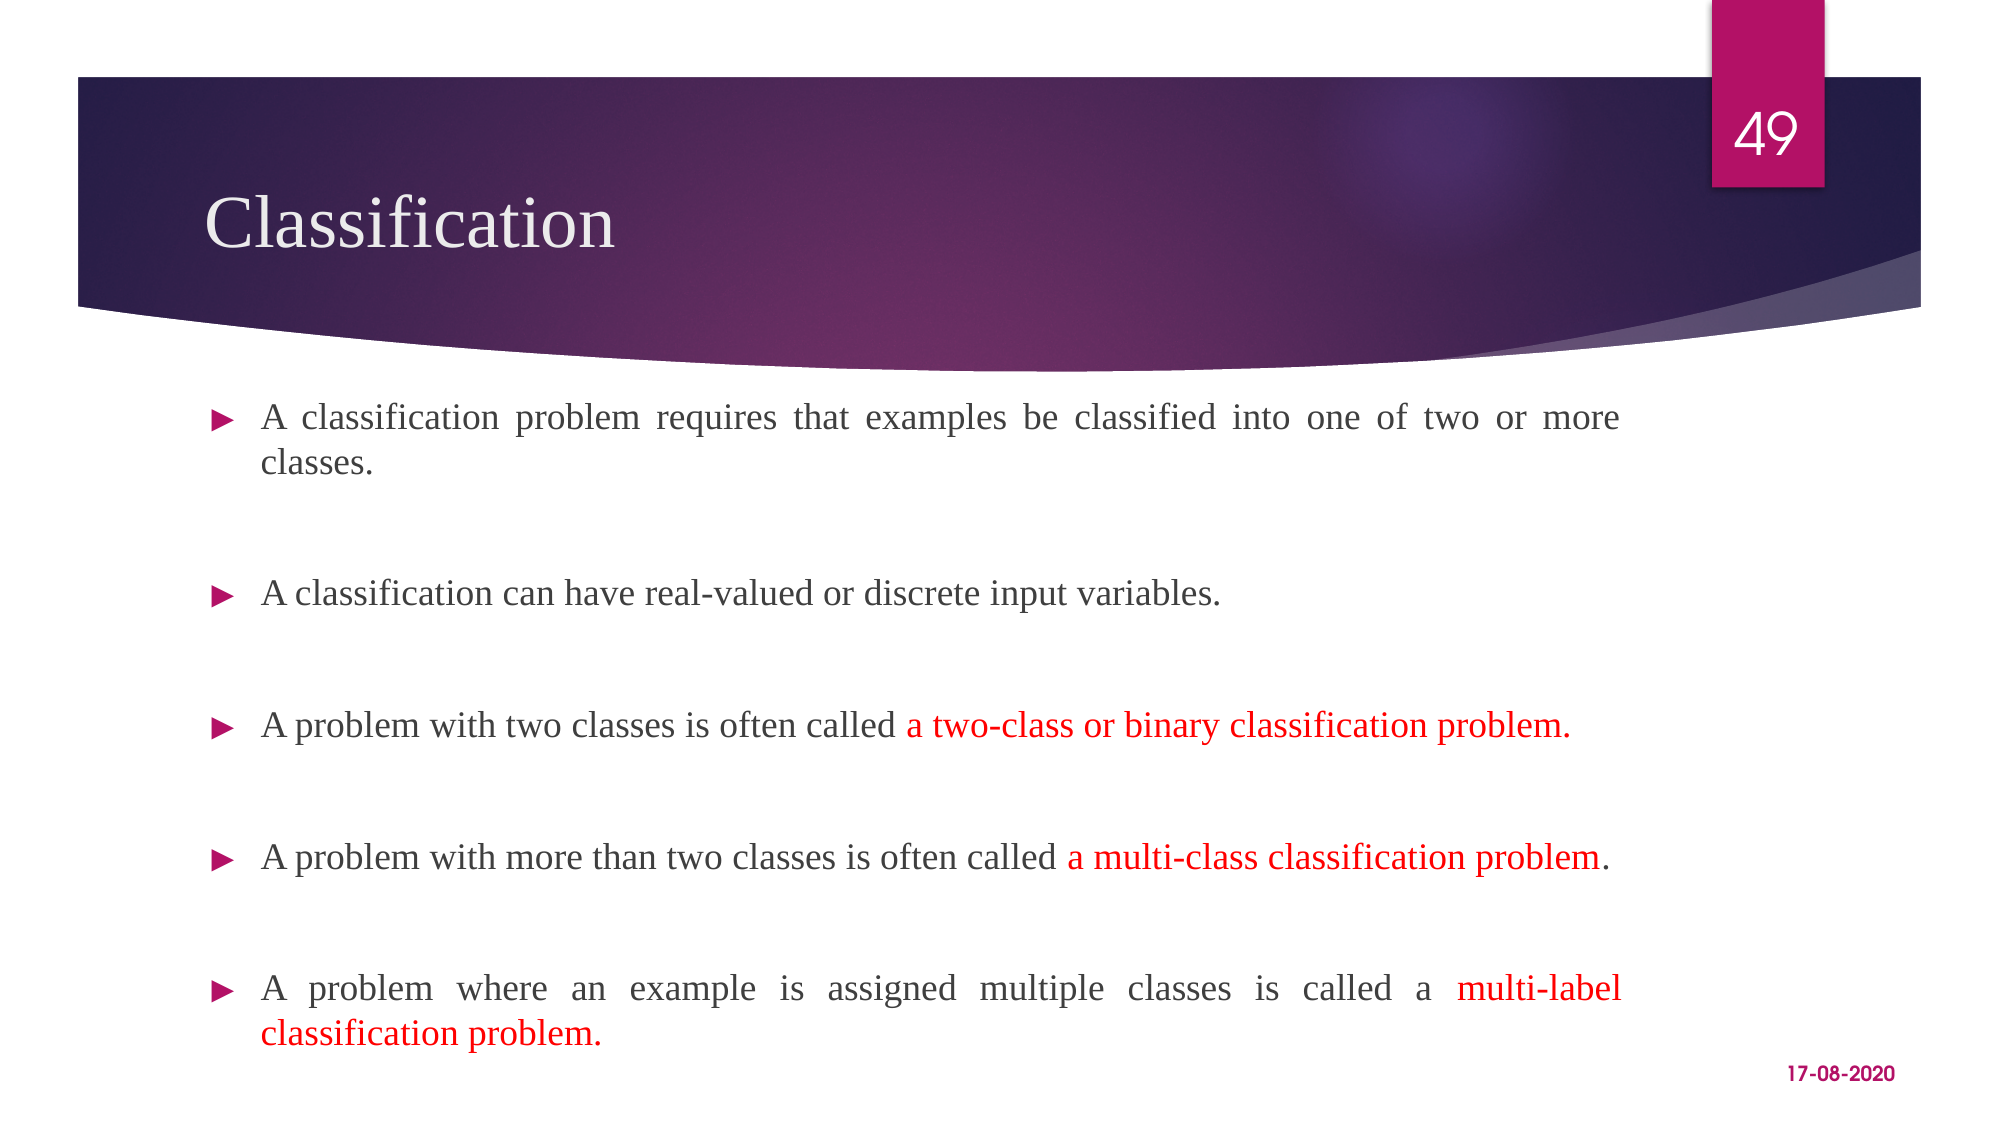

49
# Classification
A classification problem requires that examples be classified into one of two or more classes.

A classification can have real-valued or discrete input variables.

A problem with two classes is often called a two-class or binary classification problem.

A problem with more than two classes is often called a multi-class classification problem.

A problem where an example is assigned multiple classes is called a multi-label classification problem.
17-08-2020